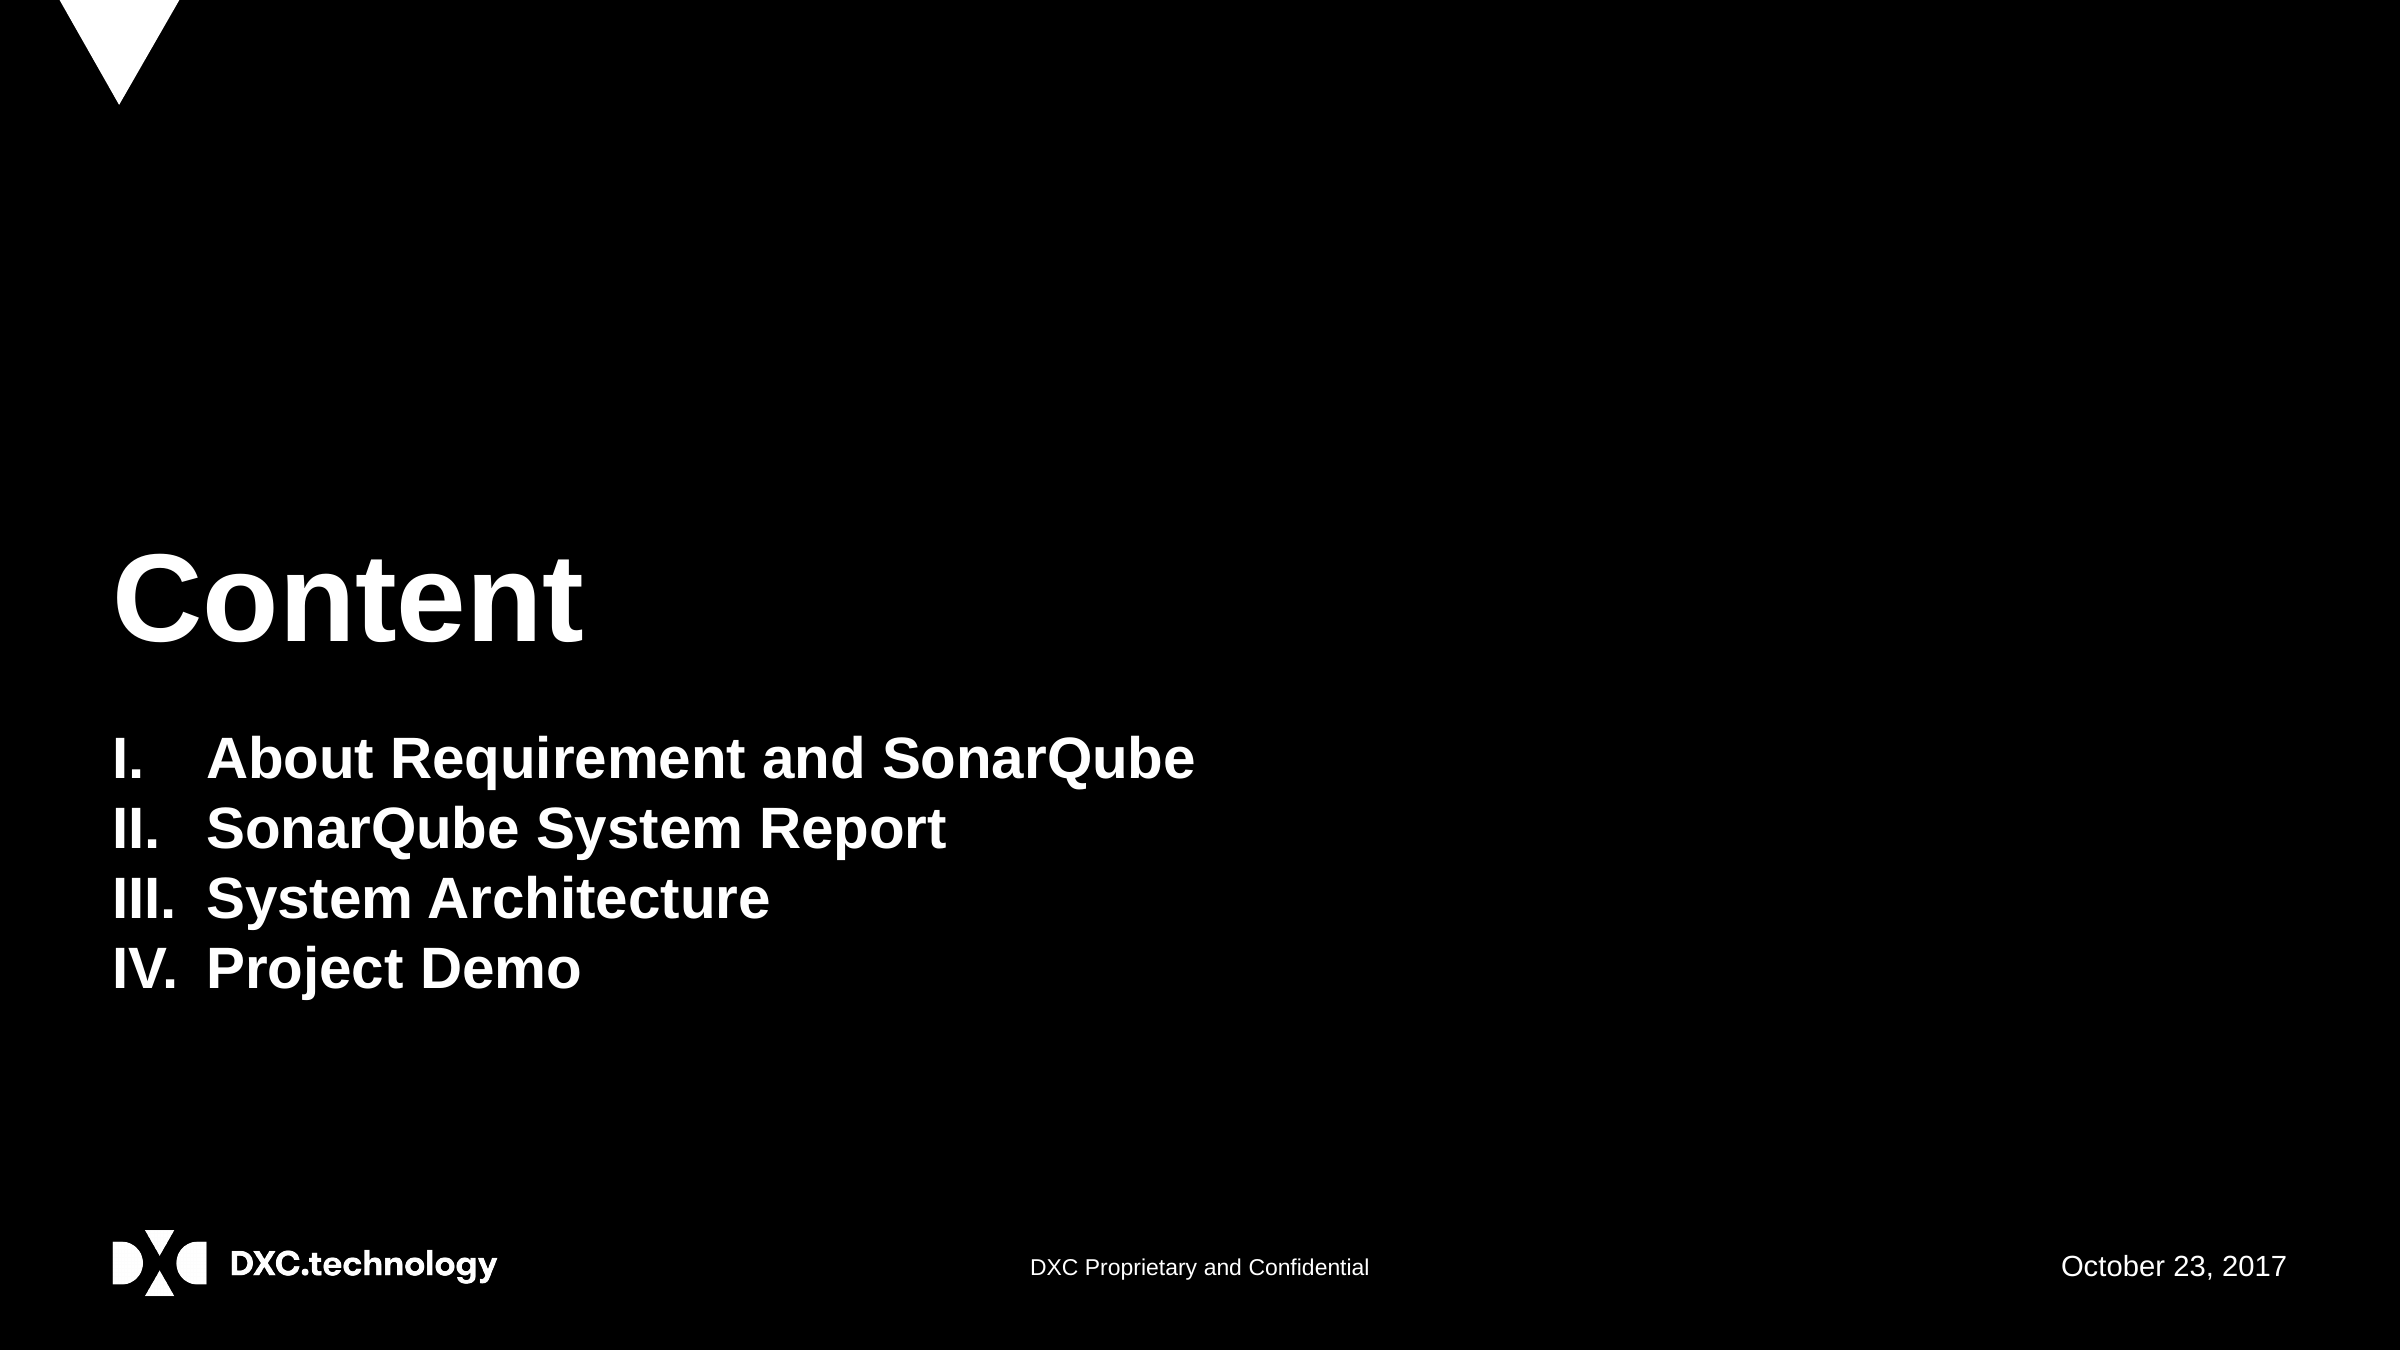

# Content
About Requirement and SonarQube
SonarQube System Report
System Architecture
Project Demo